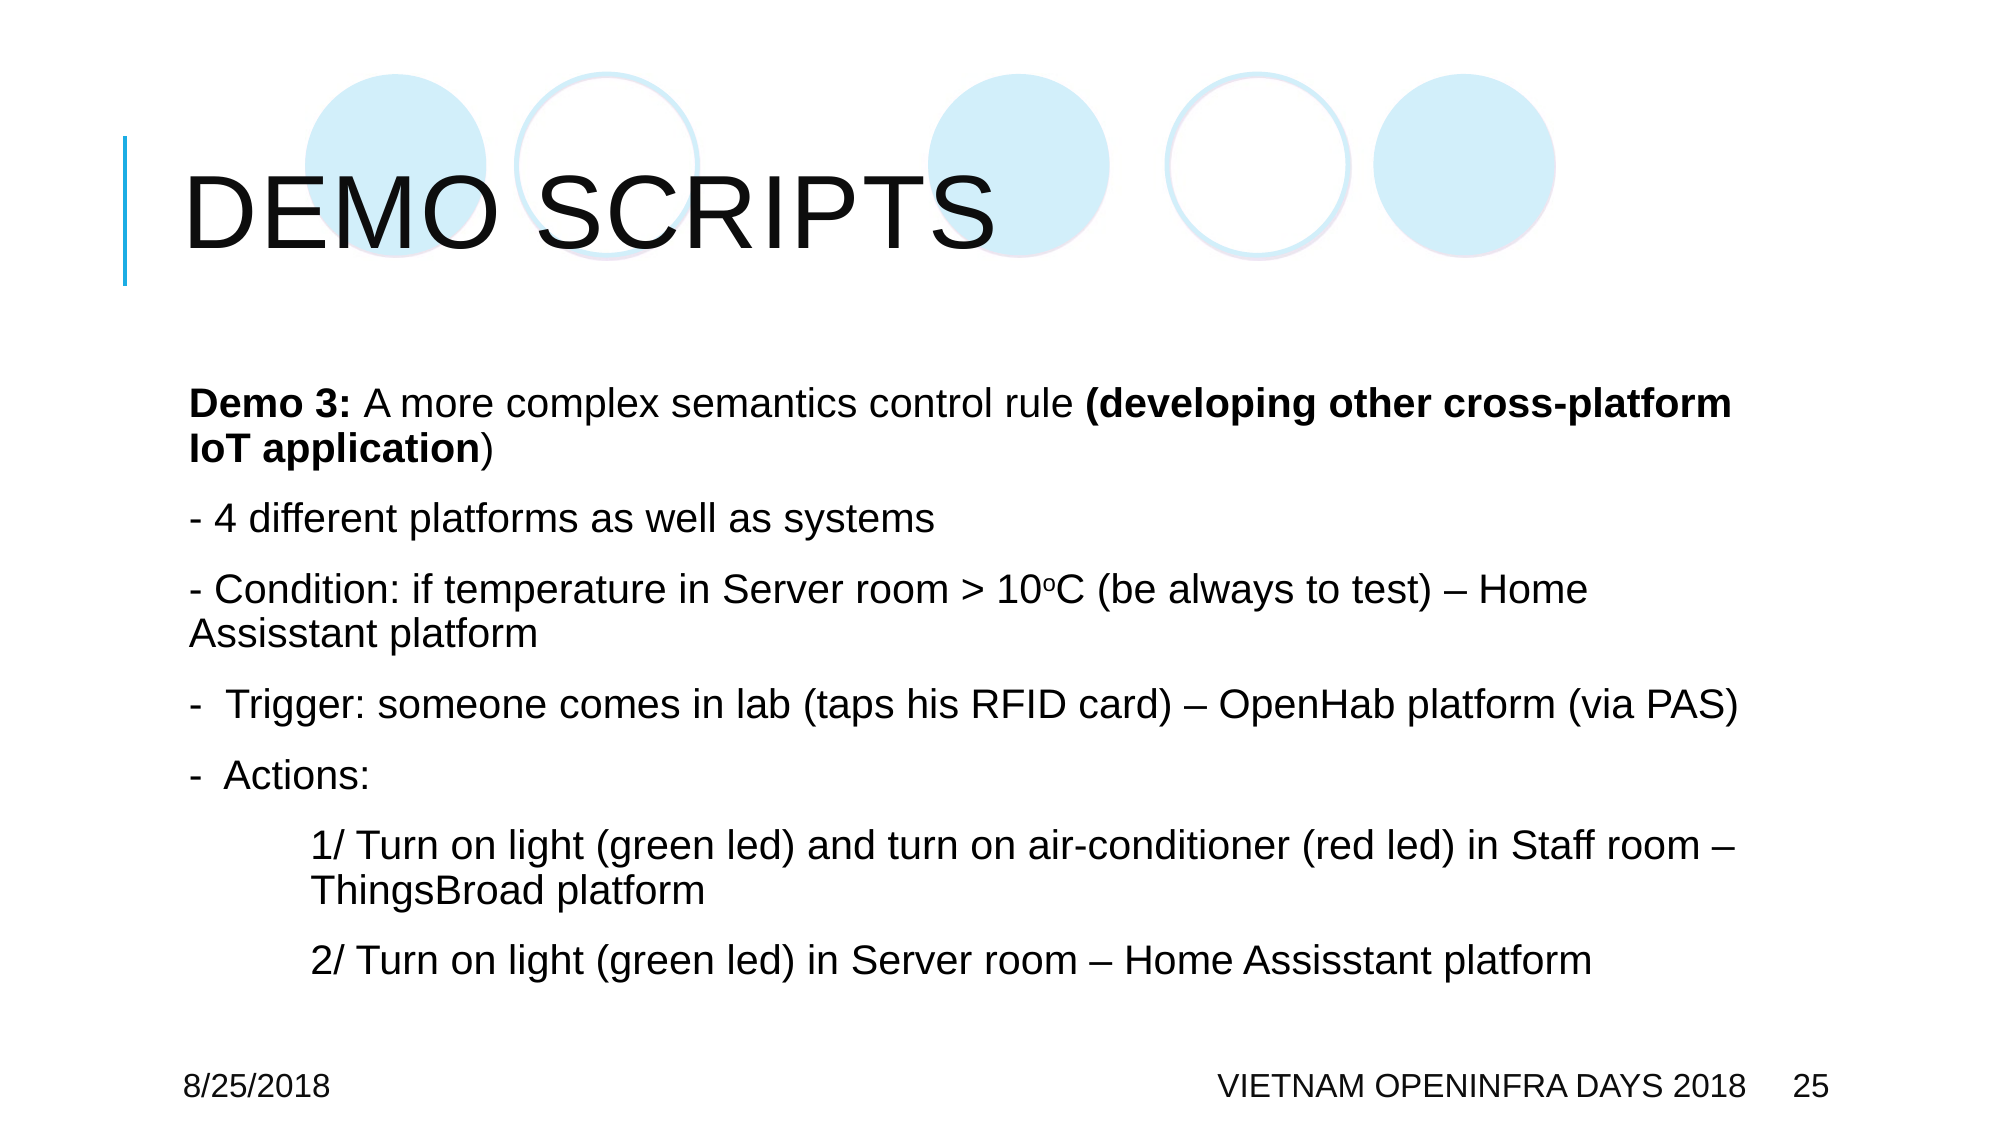

# Demo Scripts
Demo 3: A more complex semantics control rule (developing other cross-platform IoT application)
- 4 different platforms as well as systems
- Condition: if temperature in Server room > 10oC (be always to test) – Home Assisstant platform
-  Trigger: someone comes in lab (taps his RFID card) – OpenHab platform (via PAS)
-  Actions:
1/ Turn on light (green led) and turn on air-conditioner (red led) in Staff room – ThingsBroad platform
2/ Turn on light (green led) in Server room – Home Assisstant platform
8/25/2018
Vietnam OpenInfra dayS 2018
25